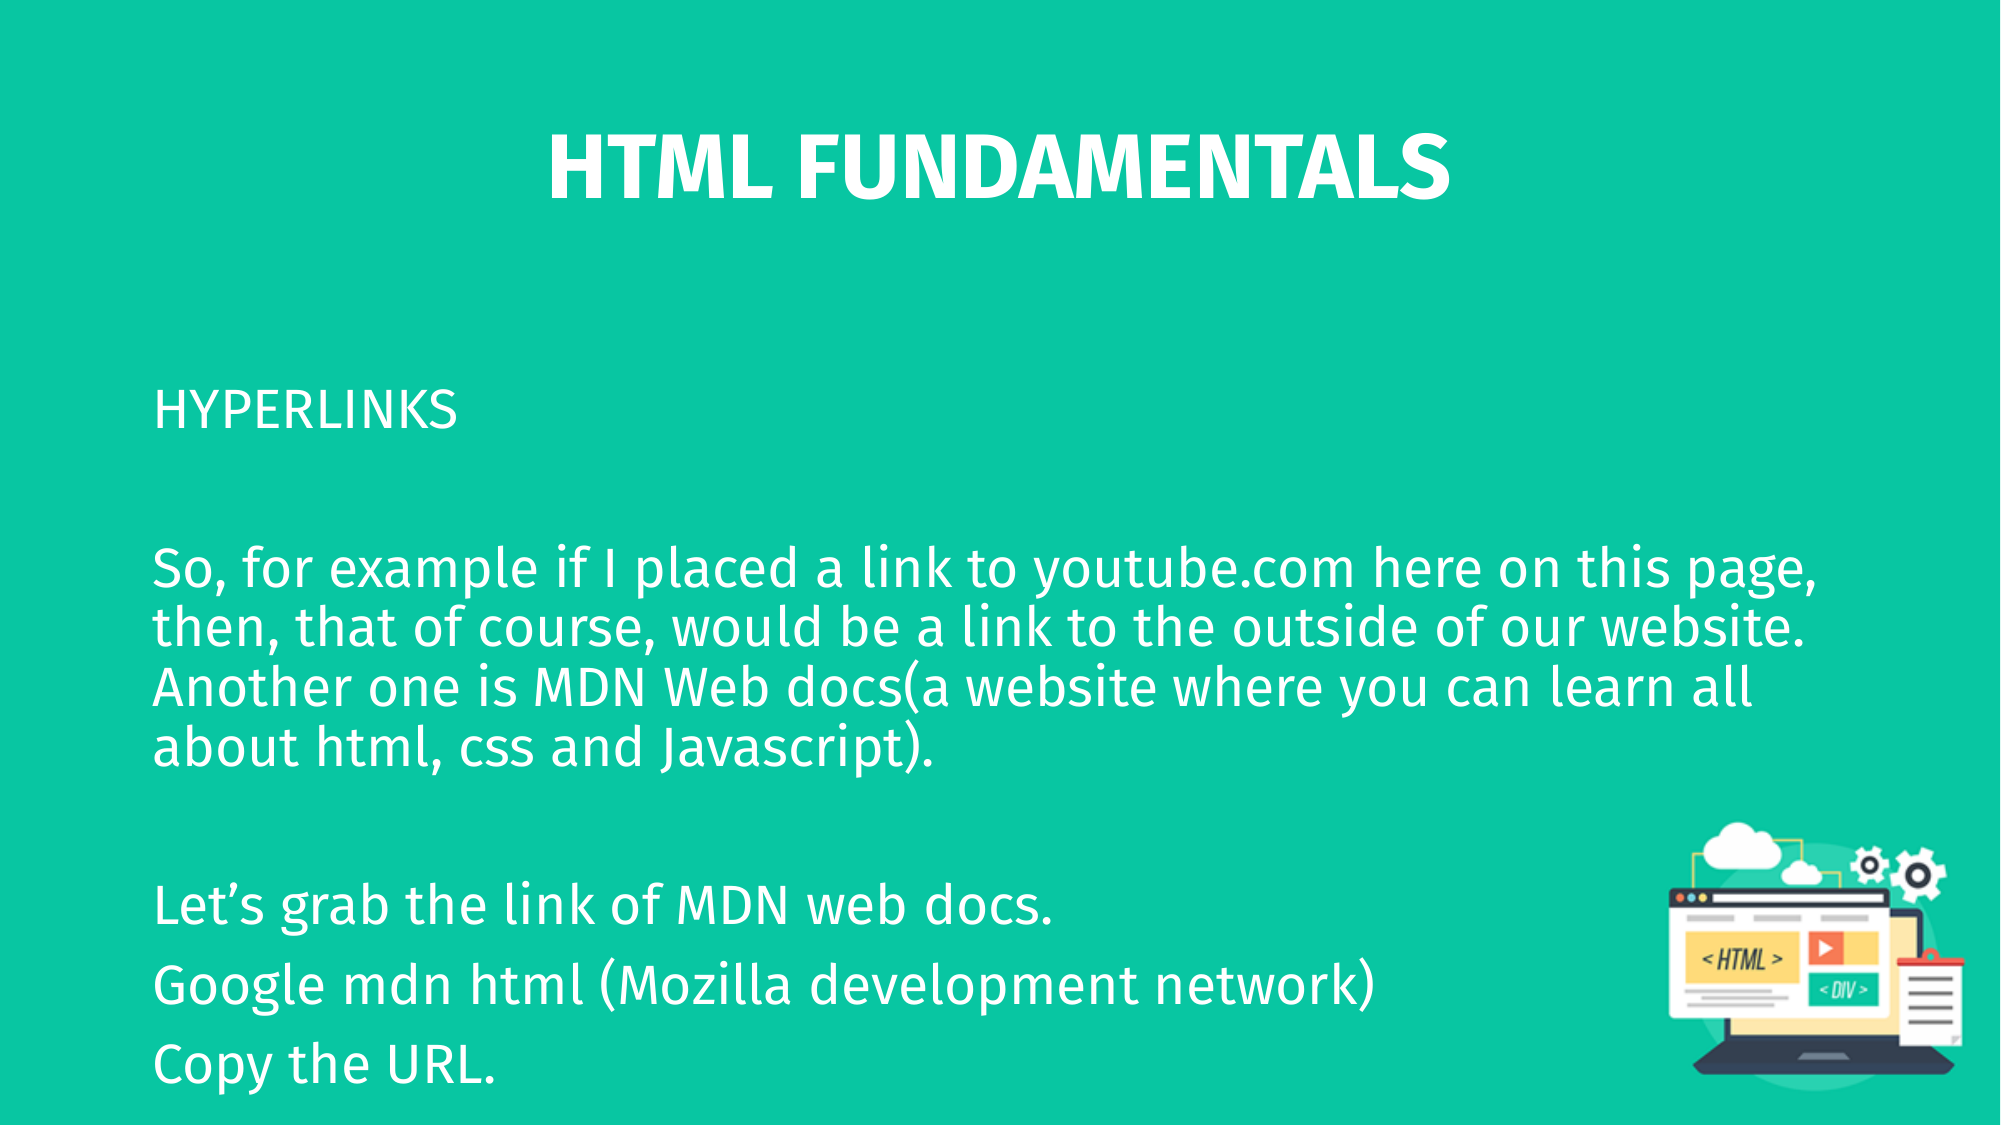

# HTML FUNDAMENTALS

HYPERLINKS

So, for example if I placed a link to youtube.com here on this page, then, that of course, would be a link to the outside of our website. Another one is MDN Web docs(a website where you can learn all about html, css and Javascript).

Let’s grab the link of MDN web docs.
Google mdn html (Mozilla development network)
Copy the URL.